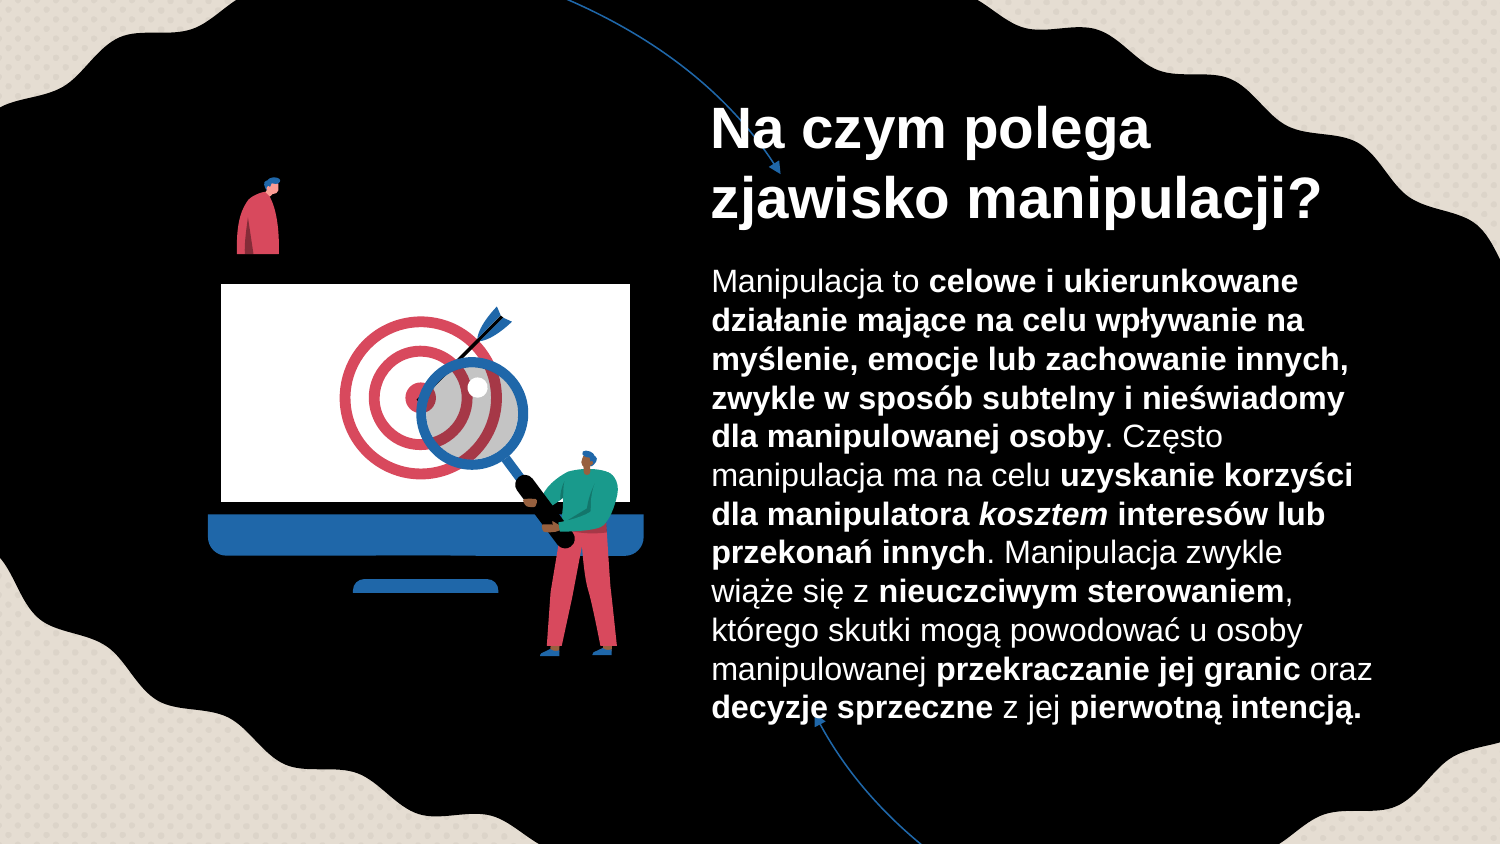

# Na czym polega zjawisko manipulacji?

Manipulacja to celowe i ukierunkowane działanie mające na celu wpływanie na myślenie, emocje lub zachowanie innych, zwykle w sposób subtelny i nieświadomy dla manipulowanej osoby. Często manipulacja ma na celu uzyskanie korzyści dla manipulatora kosztem interesów lub przekonań innych. Manipulacja zwykle wiąże się z nieuczciwym sterowaniem, którego skutki mogą powodować u osoby manipulowanej przekraczanie jej granic oraz decyzje sprzeczne z jej pierwotną intencją.